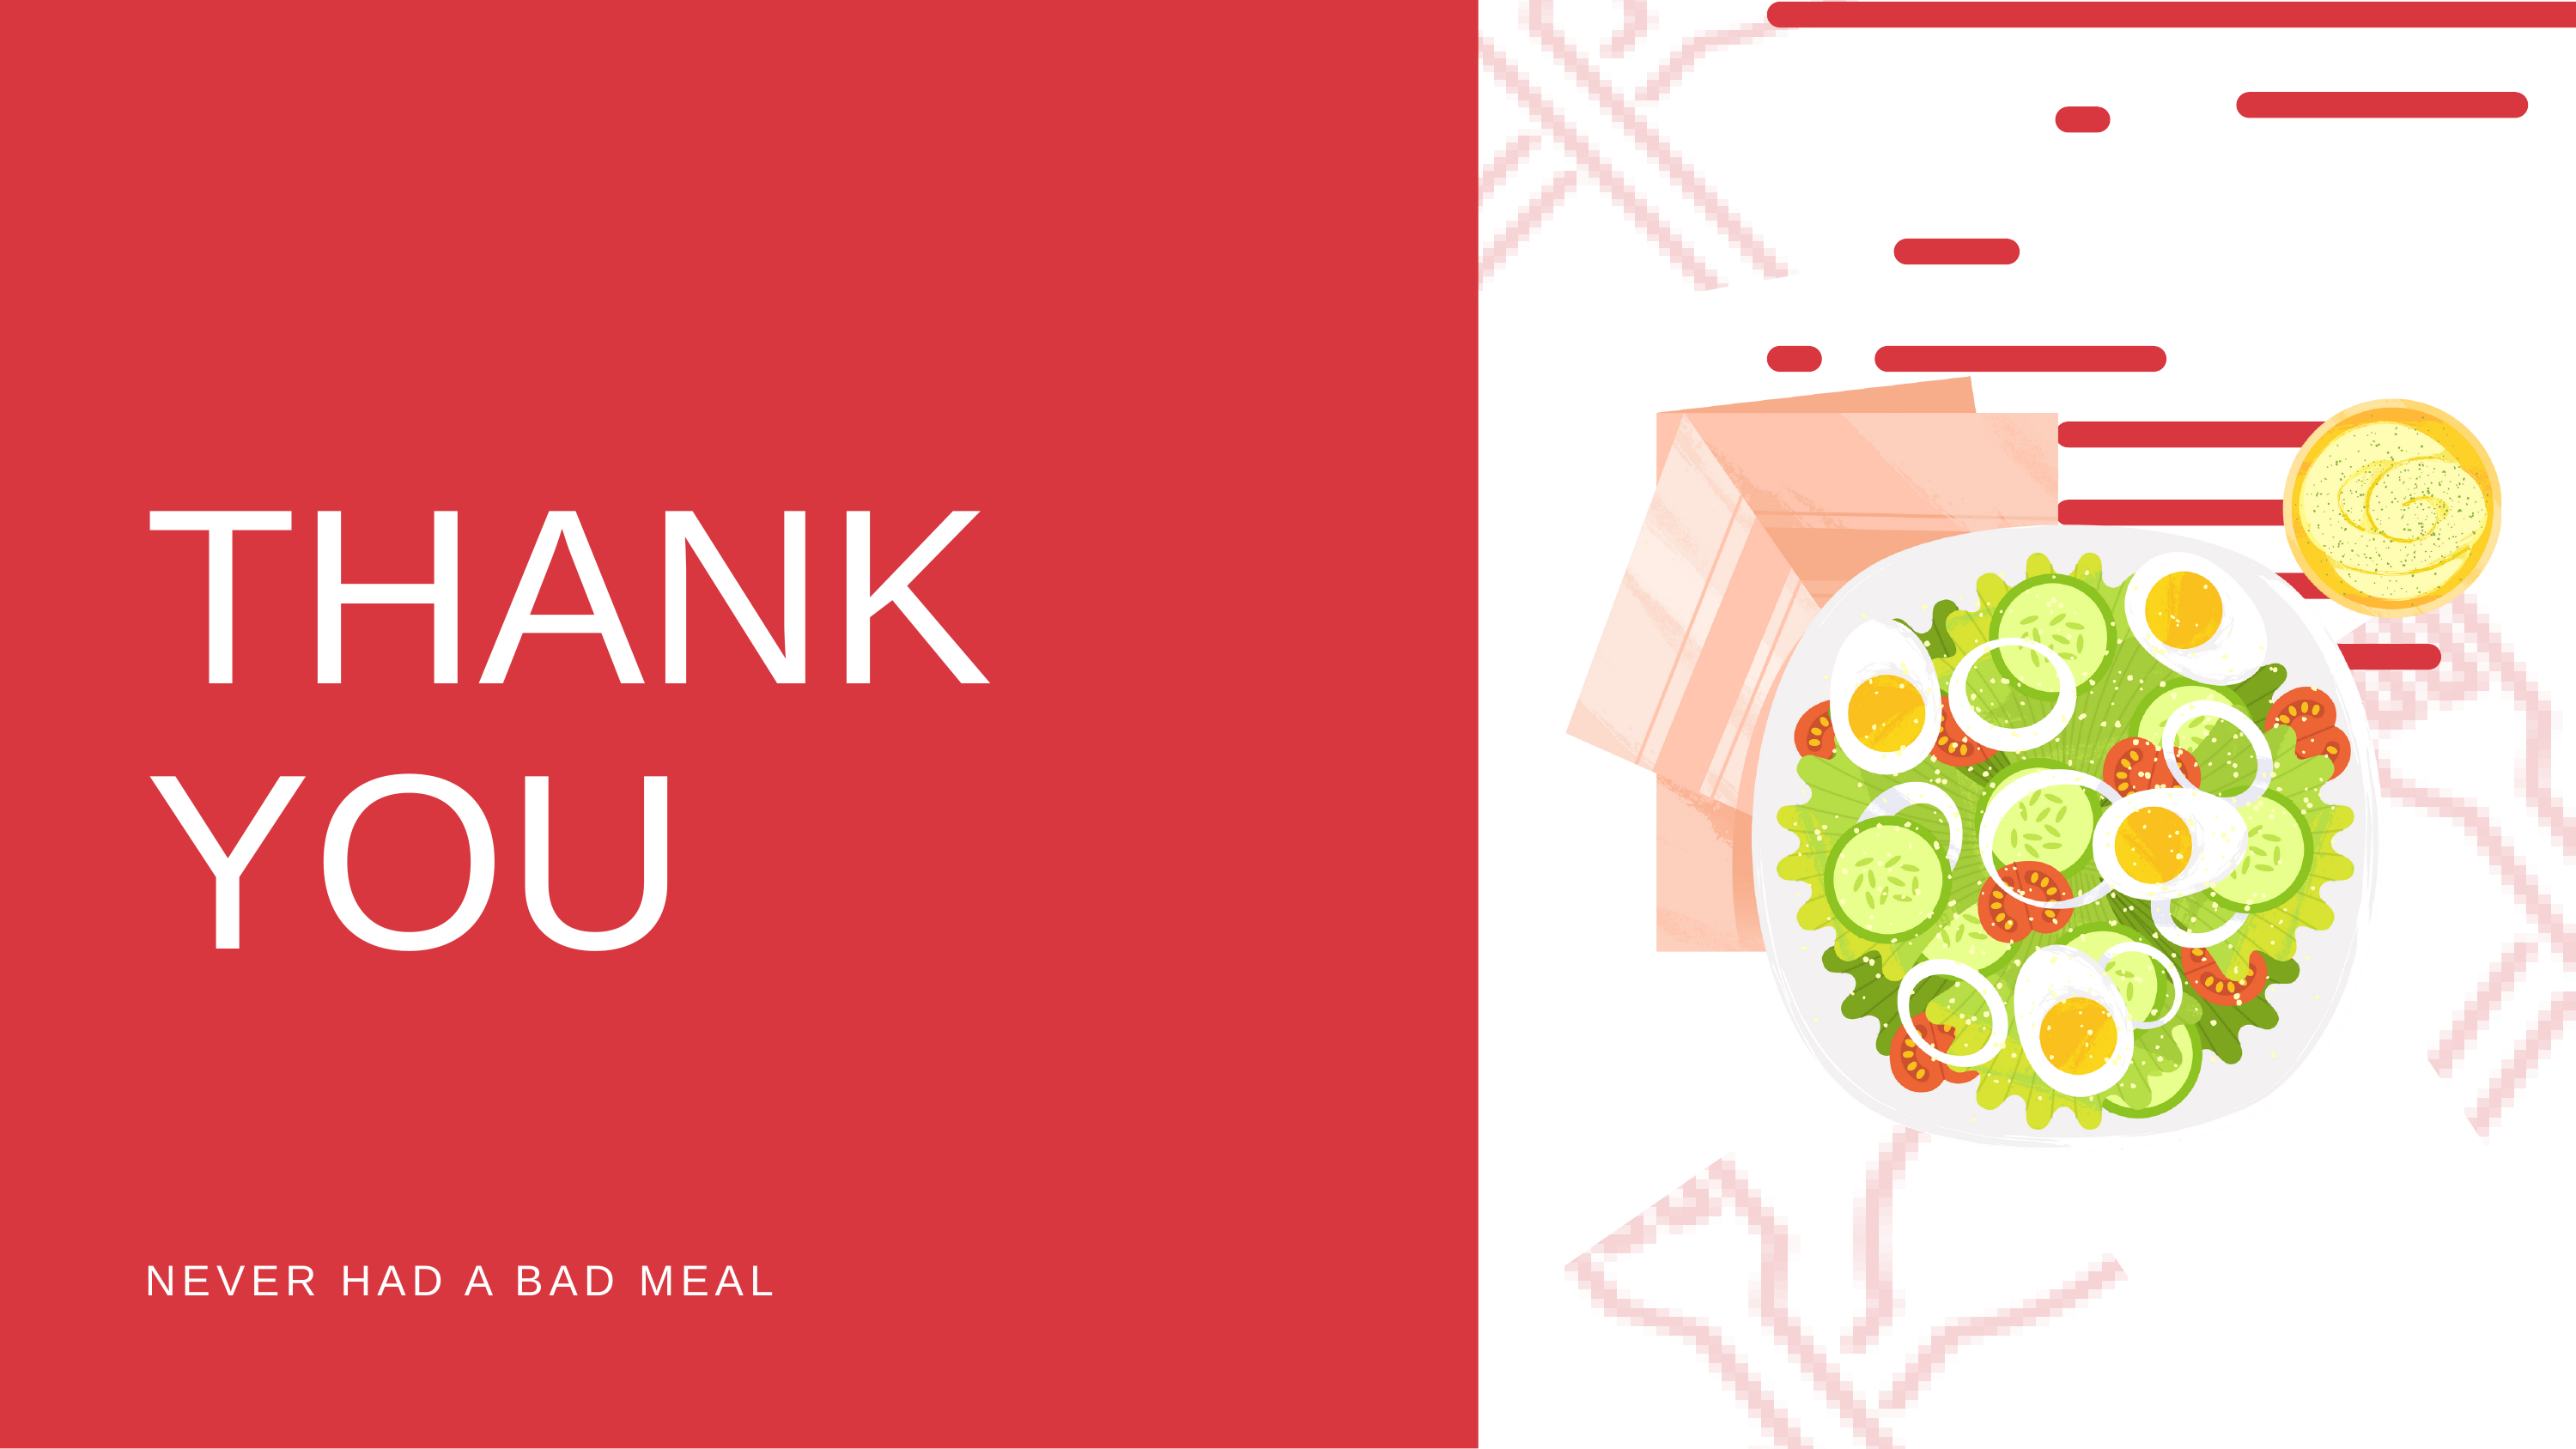

THANK YOU

NEVER HAD A BAD MEAL